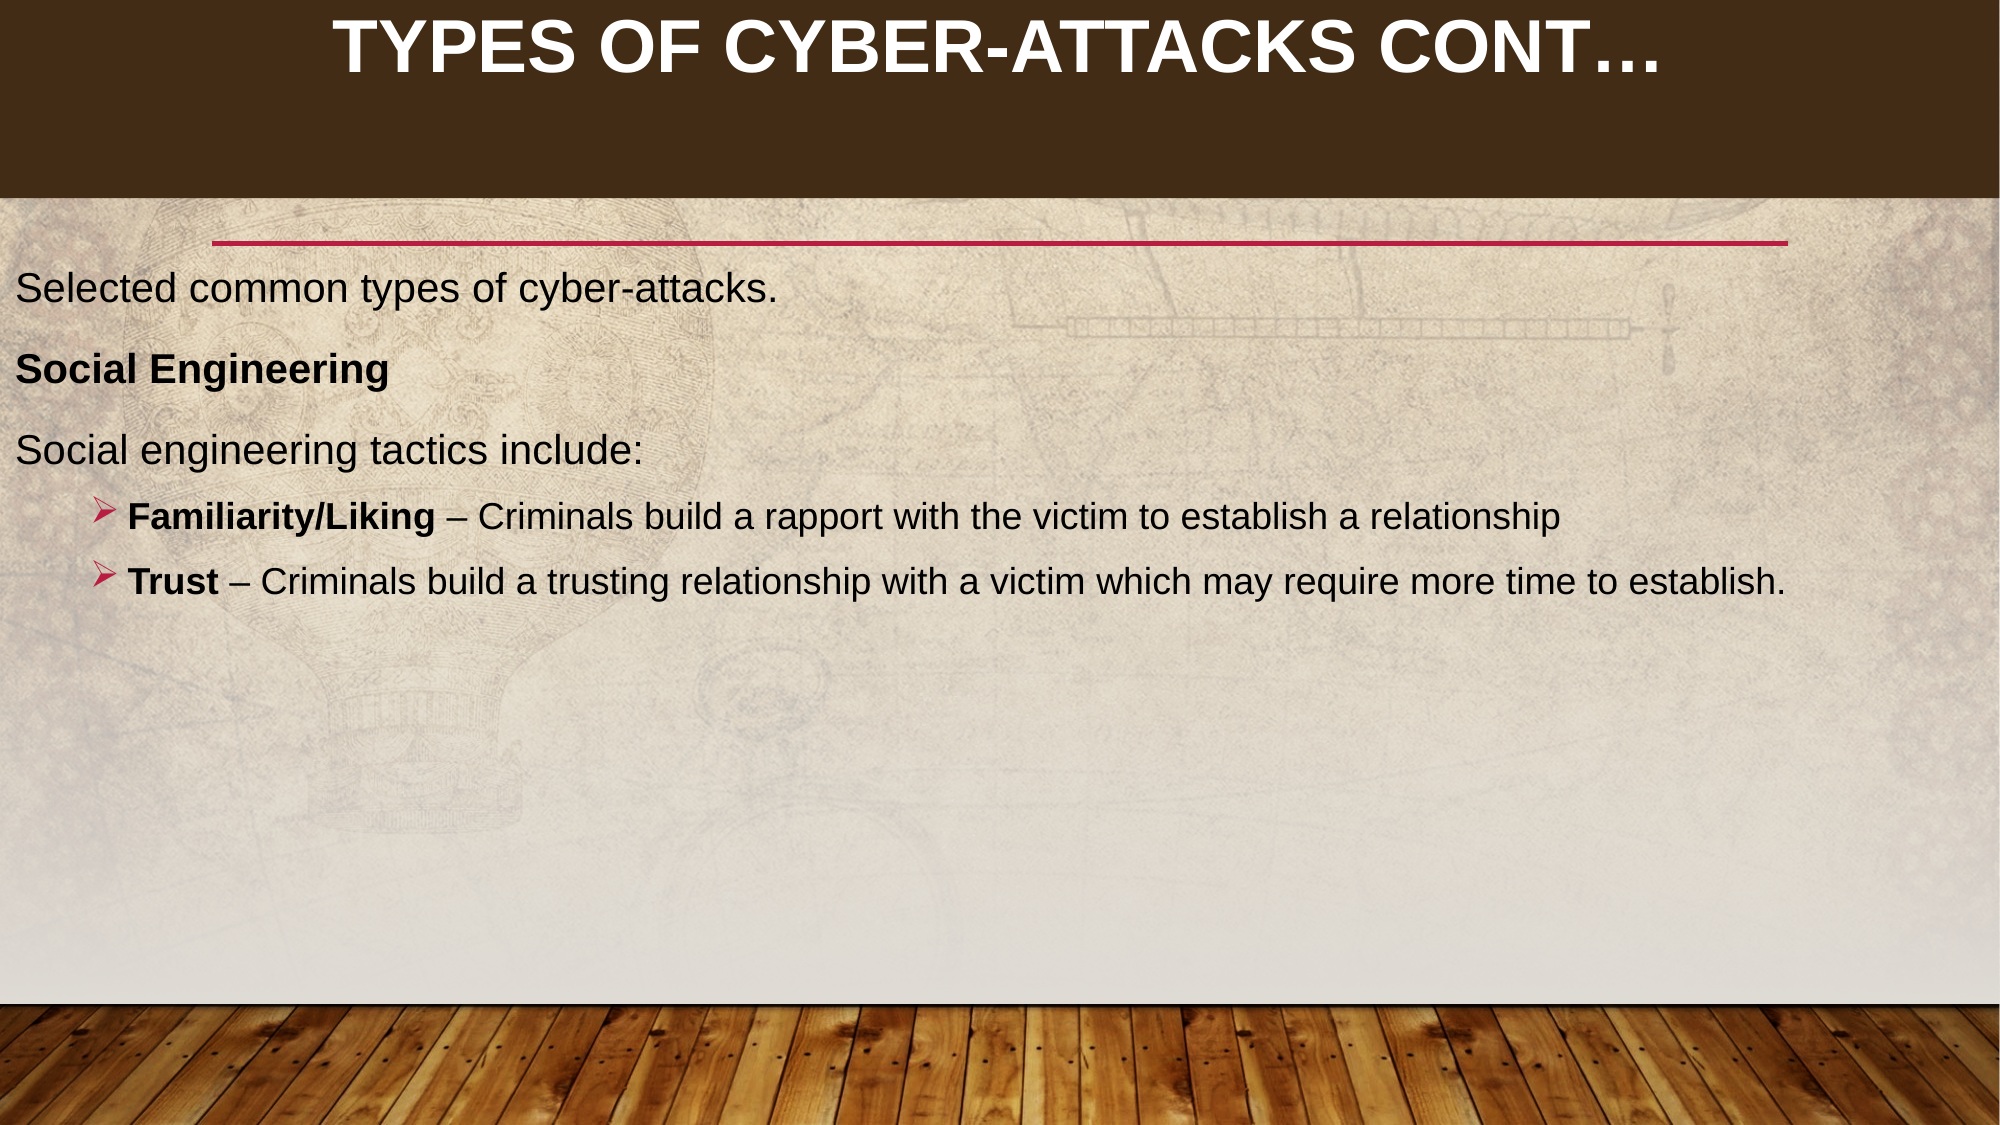

91
# Types of cyber-attacks cont…
Selected common types of cyber-attacks.
Social Engineering
Social engineering tactics include:
Familiarity/Liking – Criminals build a rapport with the victim to establish a relationship
Trust – Criminals build a trusting relationship with a victim which may require more time to establish.